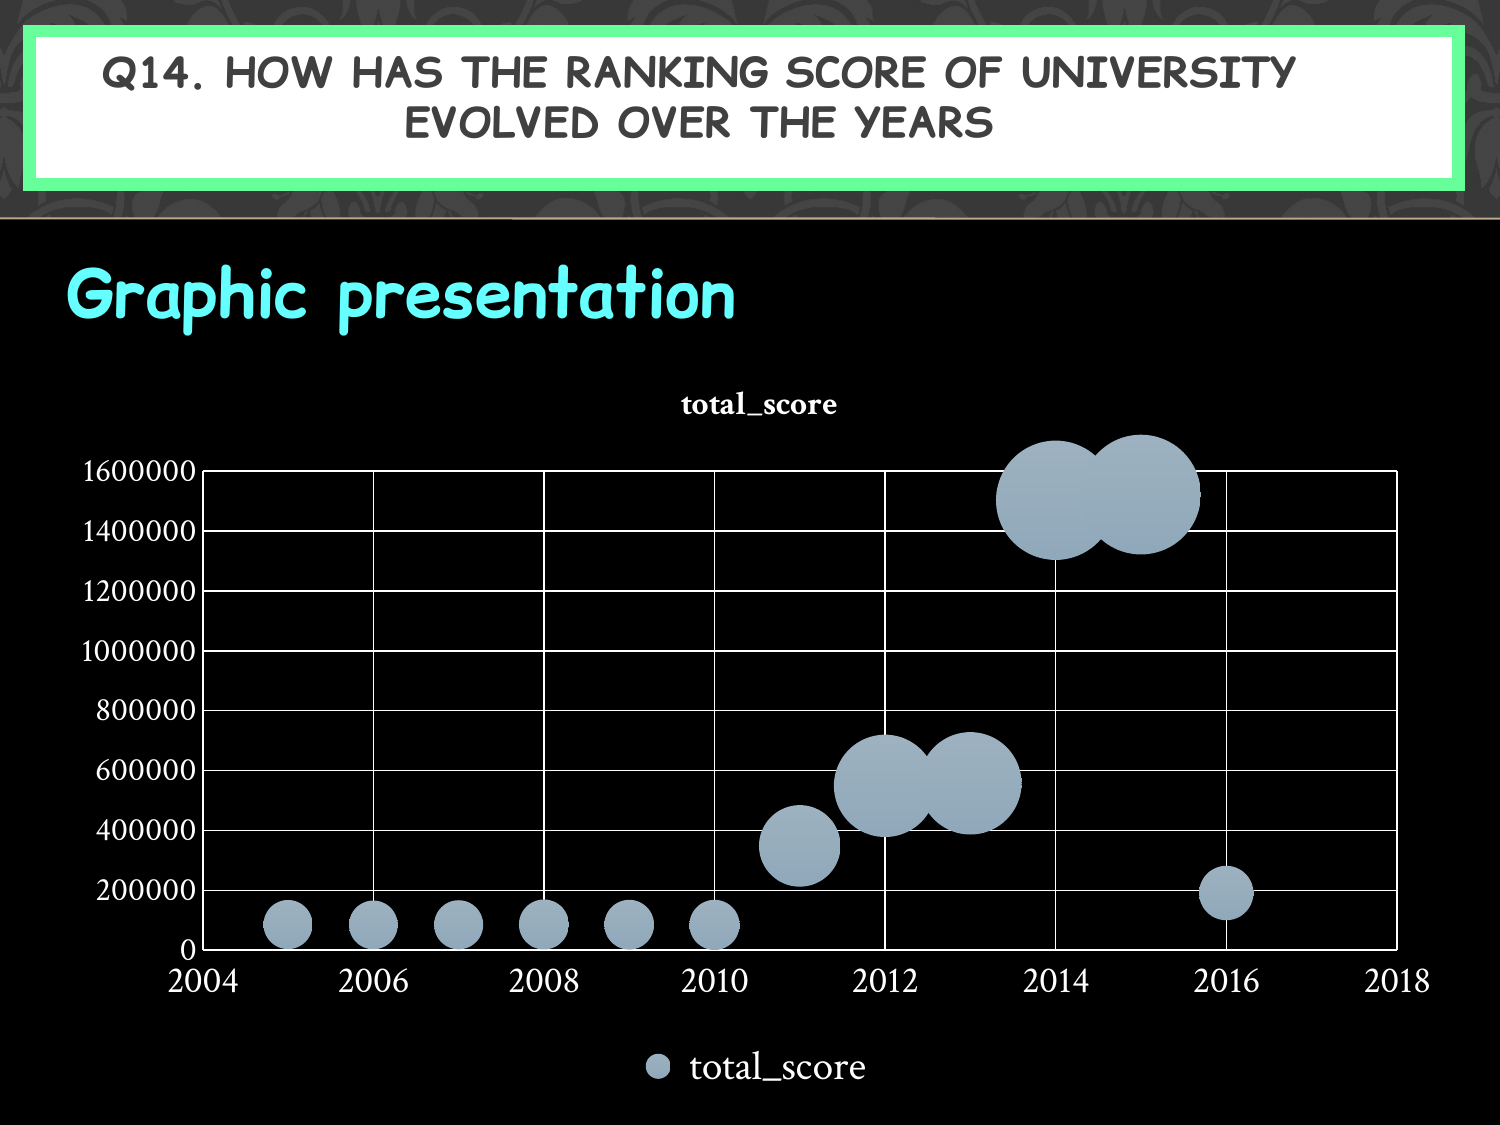

# Q14. How has the ranking score of university evolved over the years
Graphic presentation

### Chart:  total_score

| Category |  total_score |
|---|---|